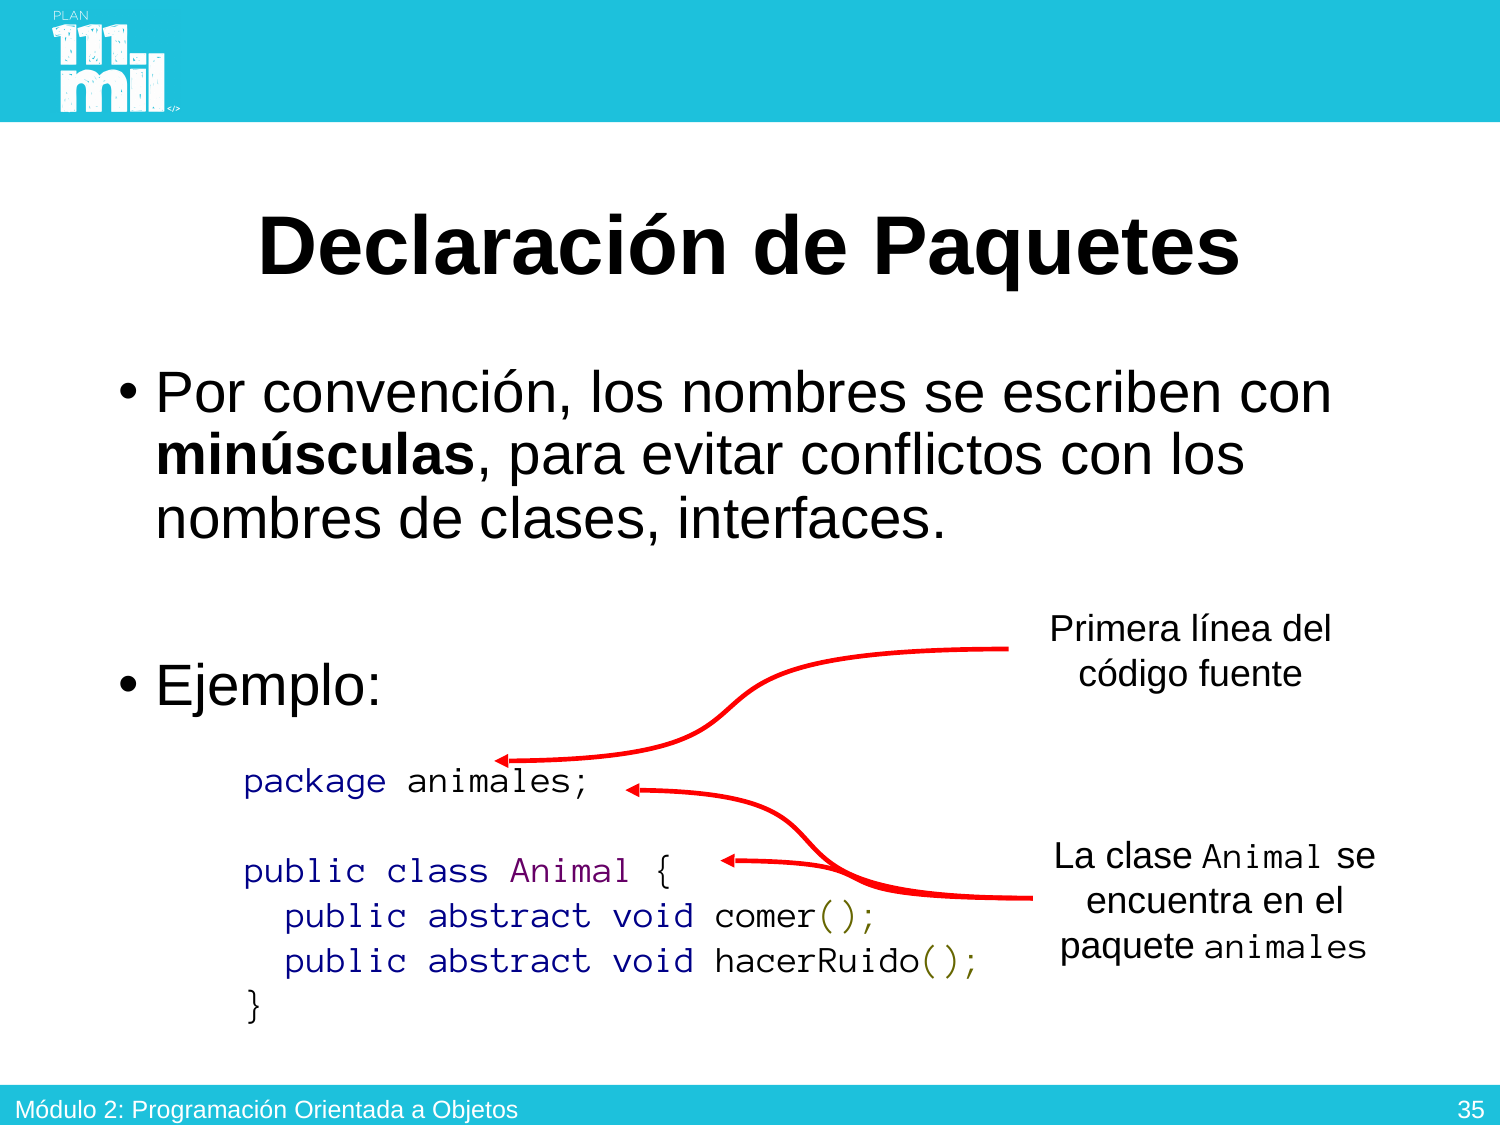

# Declaración de Paquetes
Por convención, los nombres se escriben con minúsculas, para evitar conflictos con los nombres de clases, interfaces.

Ejemplo:
Primera línea del código fuente
package animales;

public class Animal {
  public abstract void comer();
  public abstract void hacerRuido();
}
La clase Animal se encuentra en el paquete animales
35
Módulo 2: Programación Orientada a Objetos